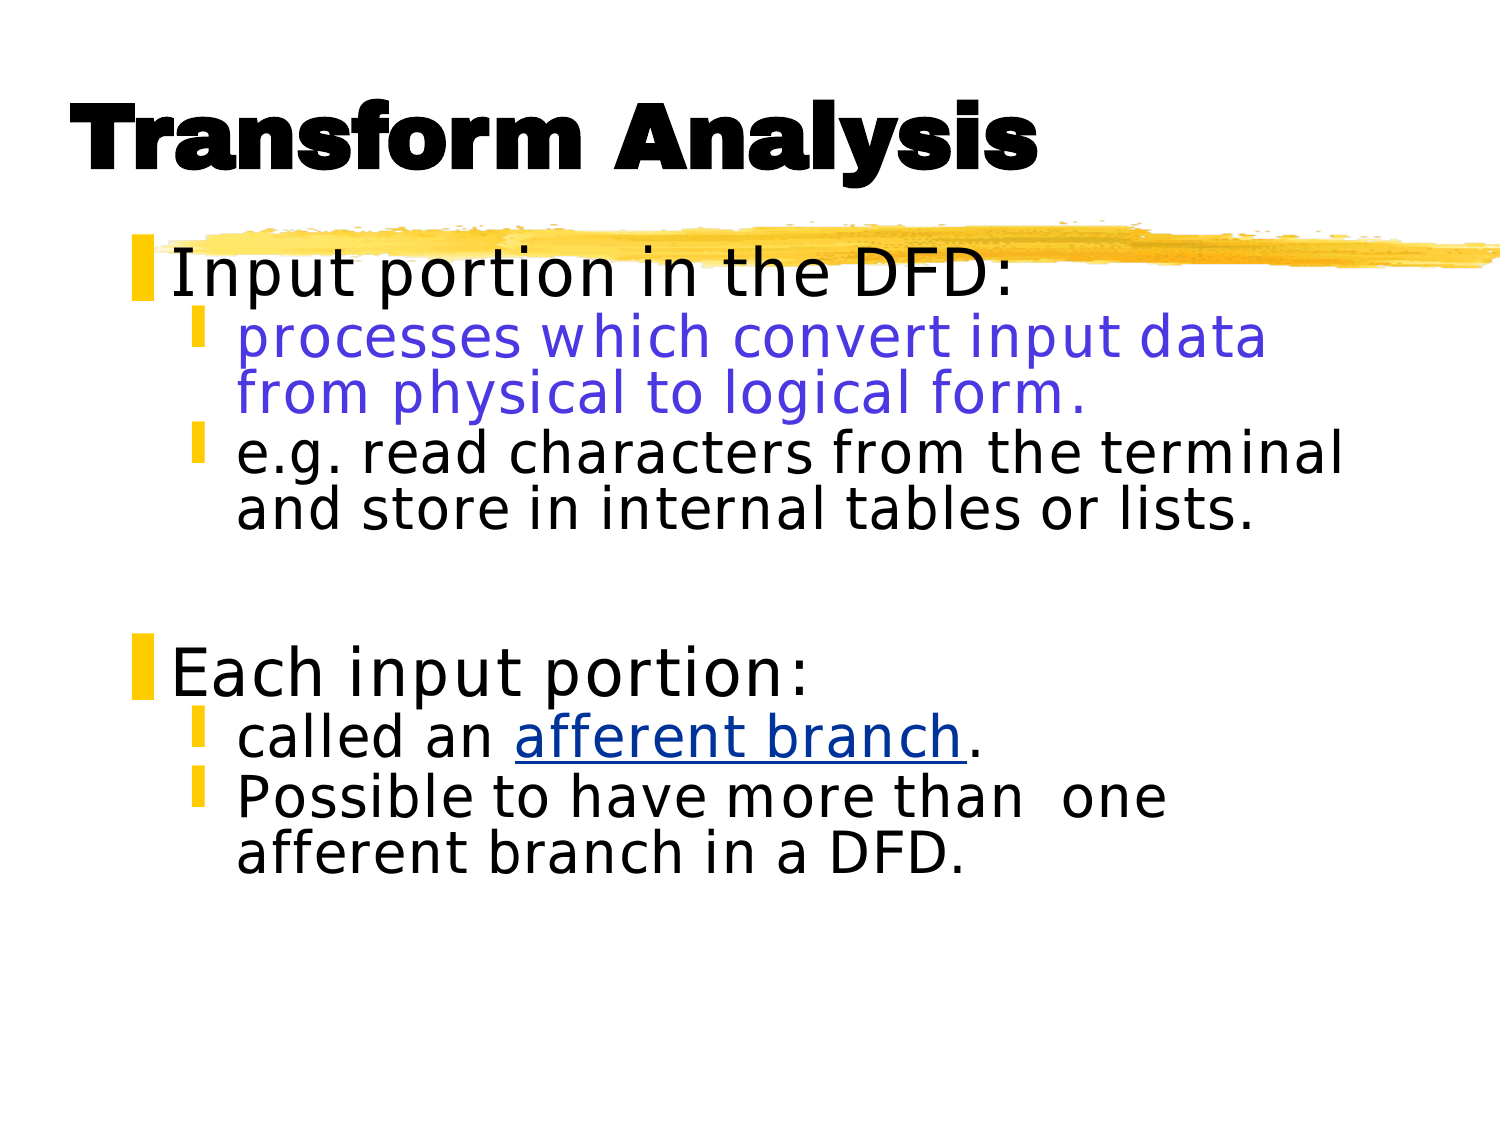

# Transform Analysis
Input portion in the DFD:
processes which convert input data from physical to logical form.
e.g. read characters from the terminal and store in internal tables or lists.

Each input portion:
called an afferent branch.
Possible to have more than  one afferent branch in a DFD.